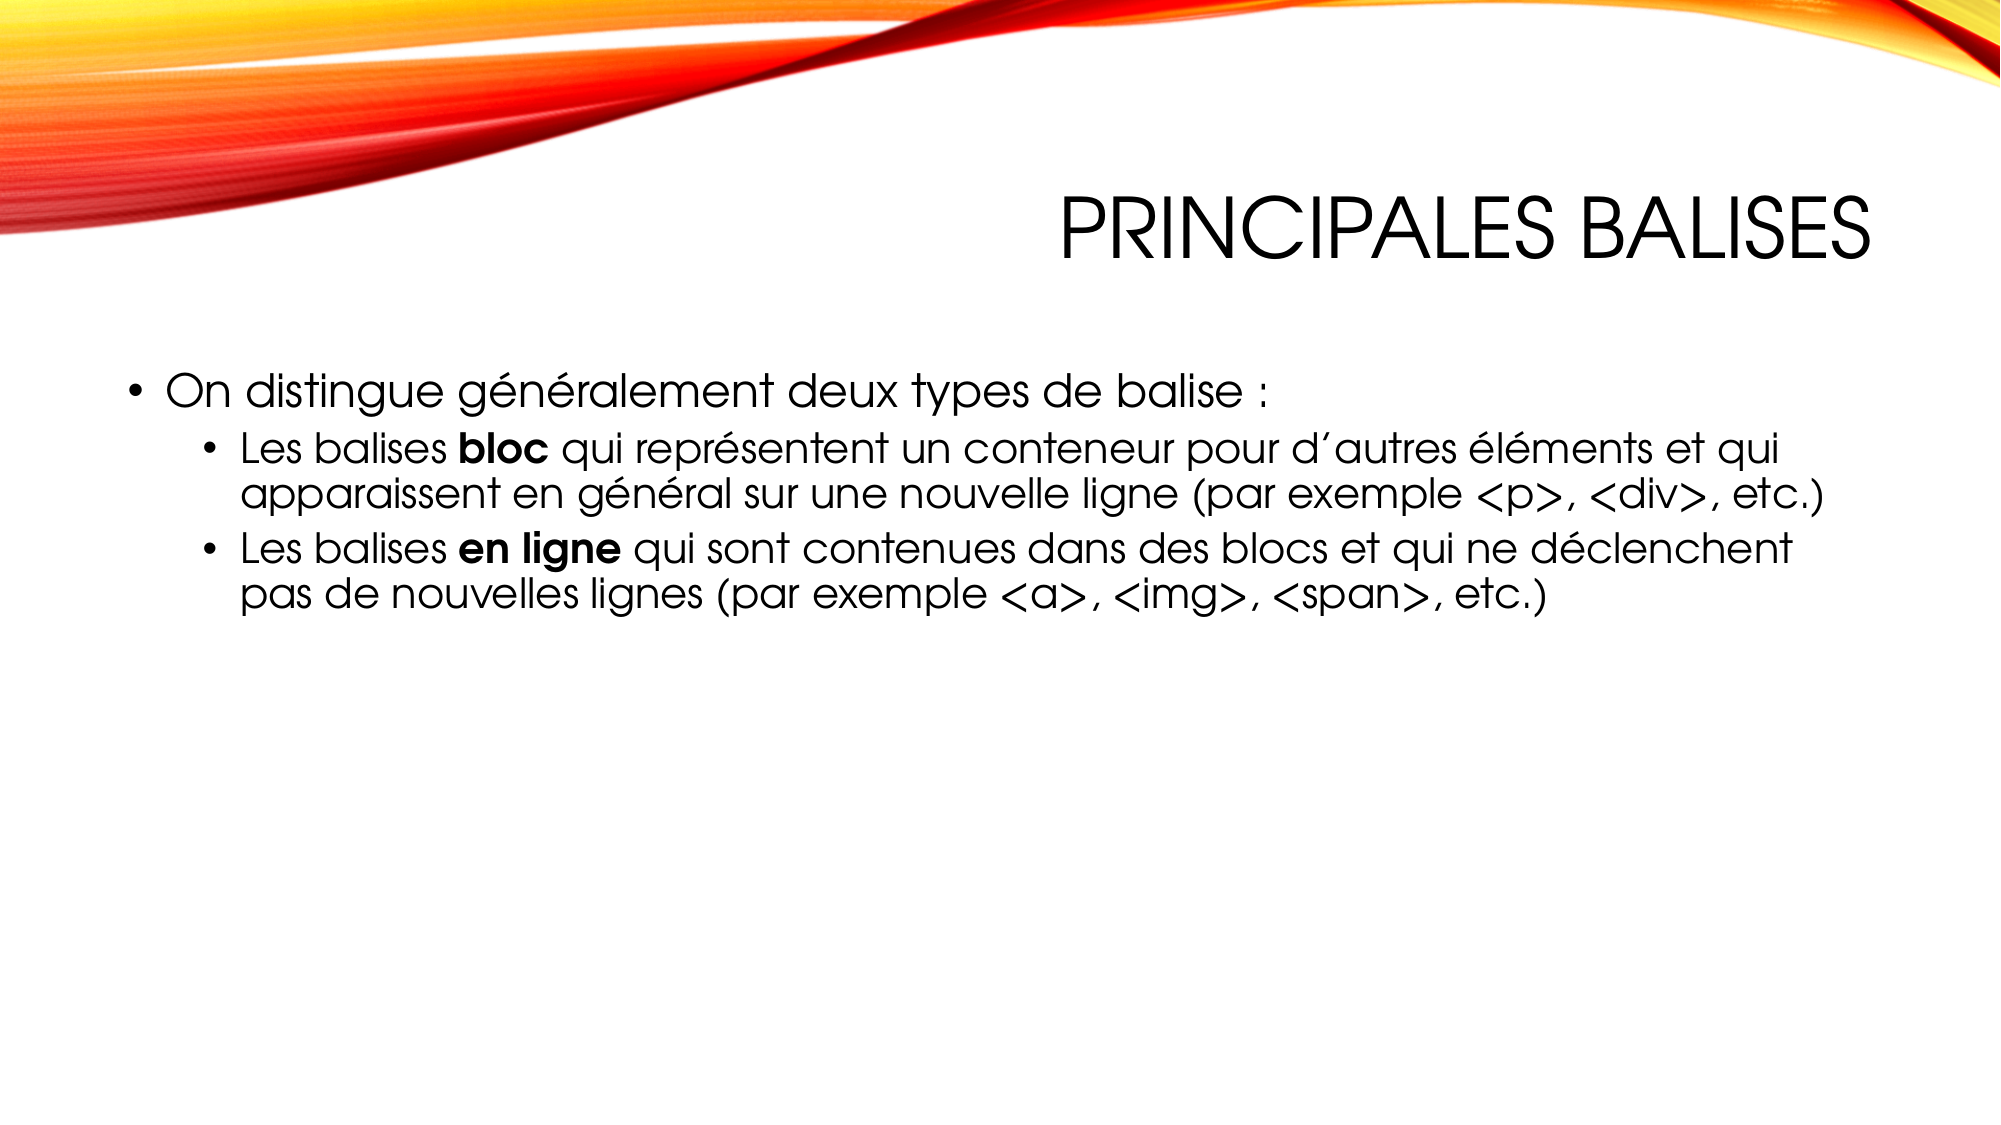

# Principales balises
On distingue généralement deux types de balise :
Les balises bloc qui représentent un conteneur pour d’autres éléments et qui apparaissent en général sur une nouvelle ligne (par exemple <p>, <div>, etc.)
Les balises en ligne qui sont contenues dans des blocs et qui ne déclenchent pas de nouvelles lignes (par exemple <a>, <img>, <span>, etc.)